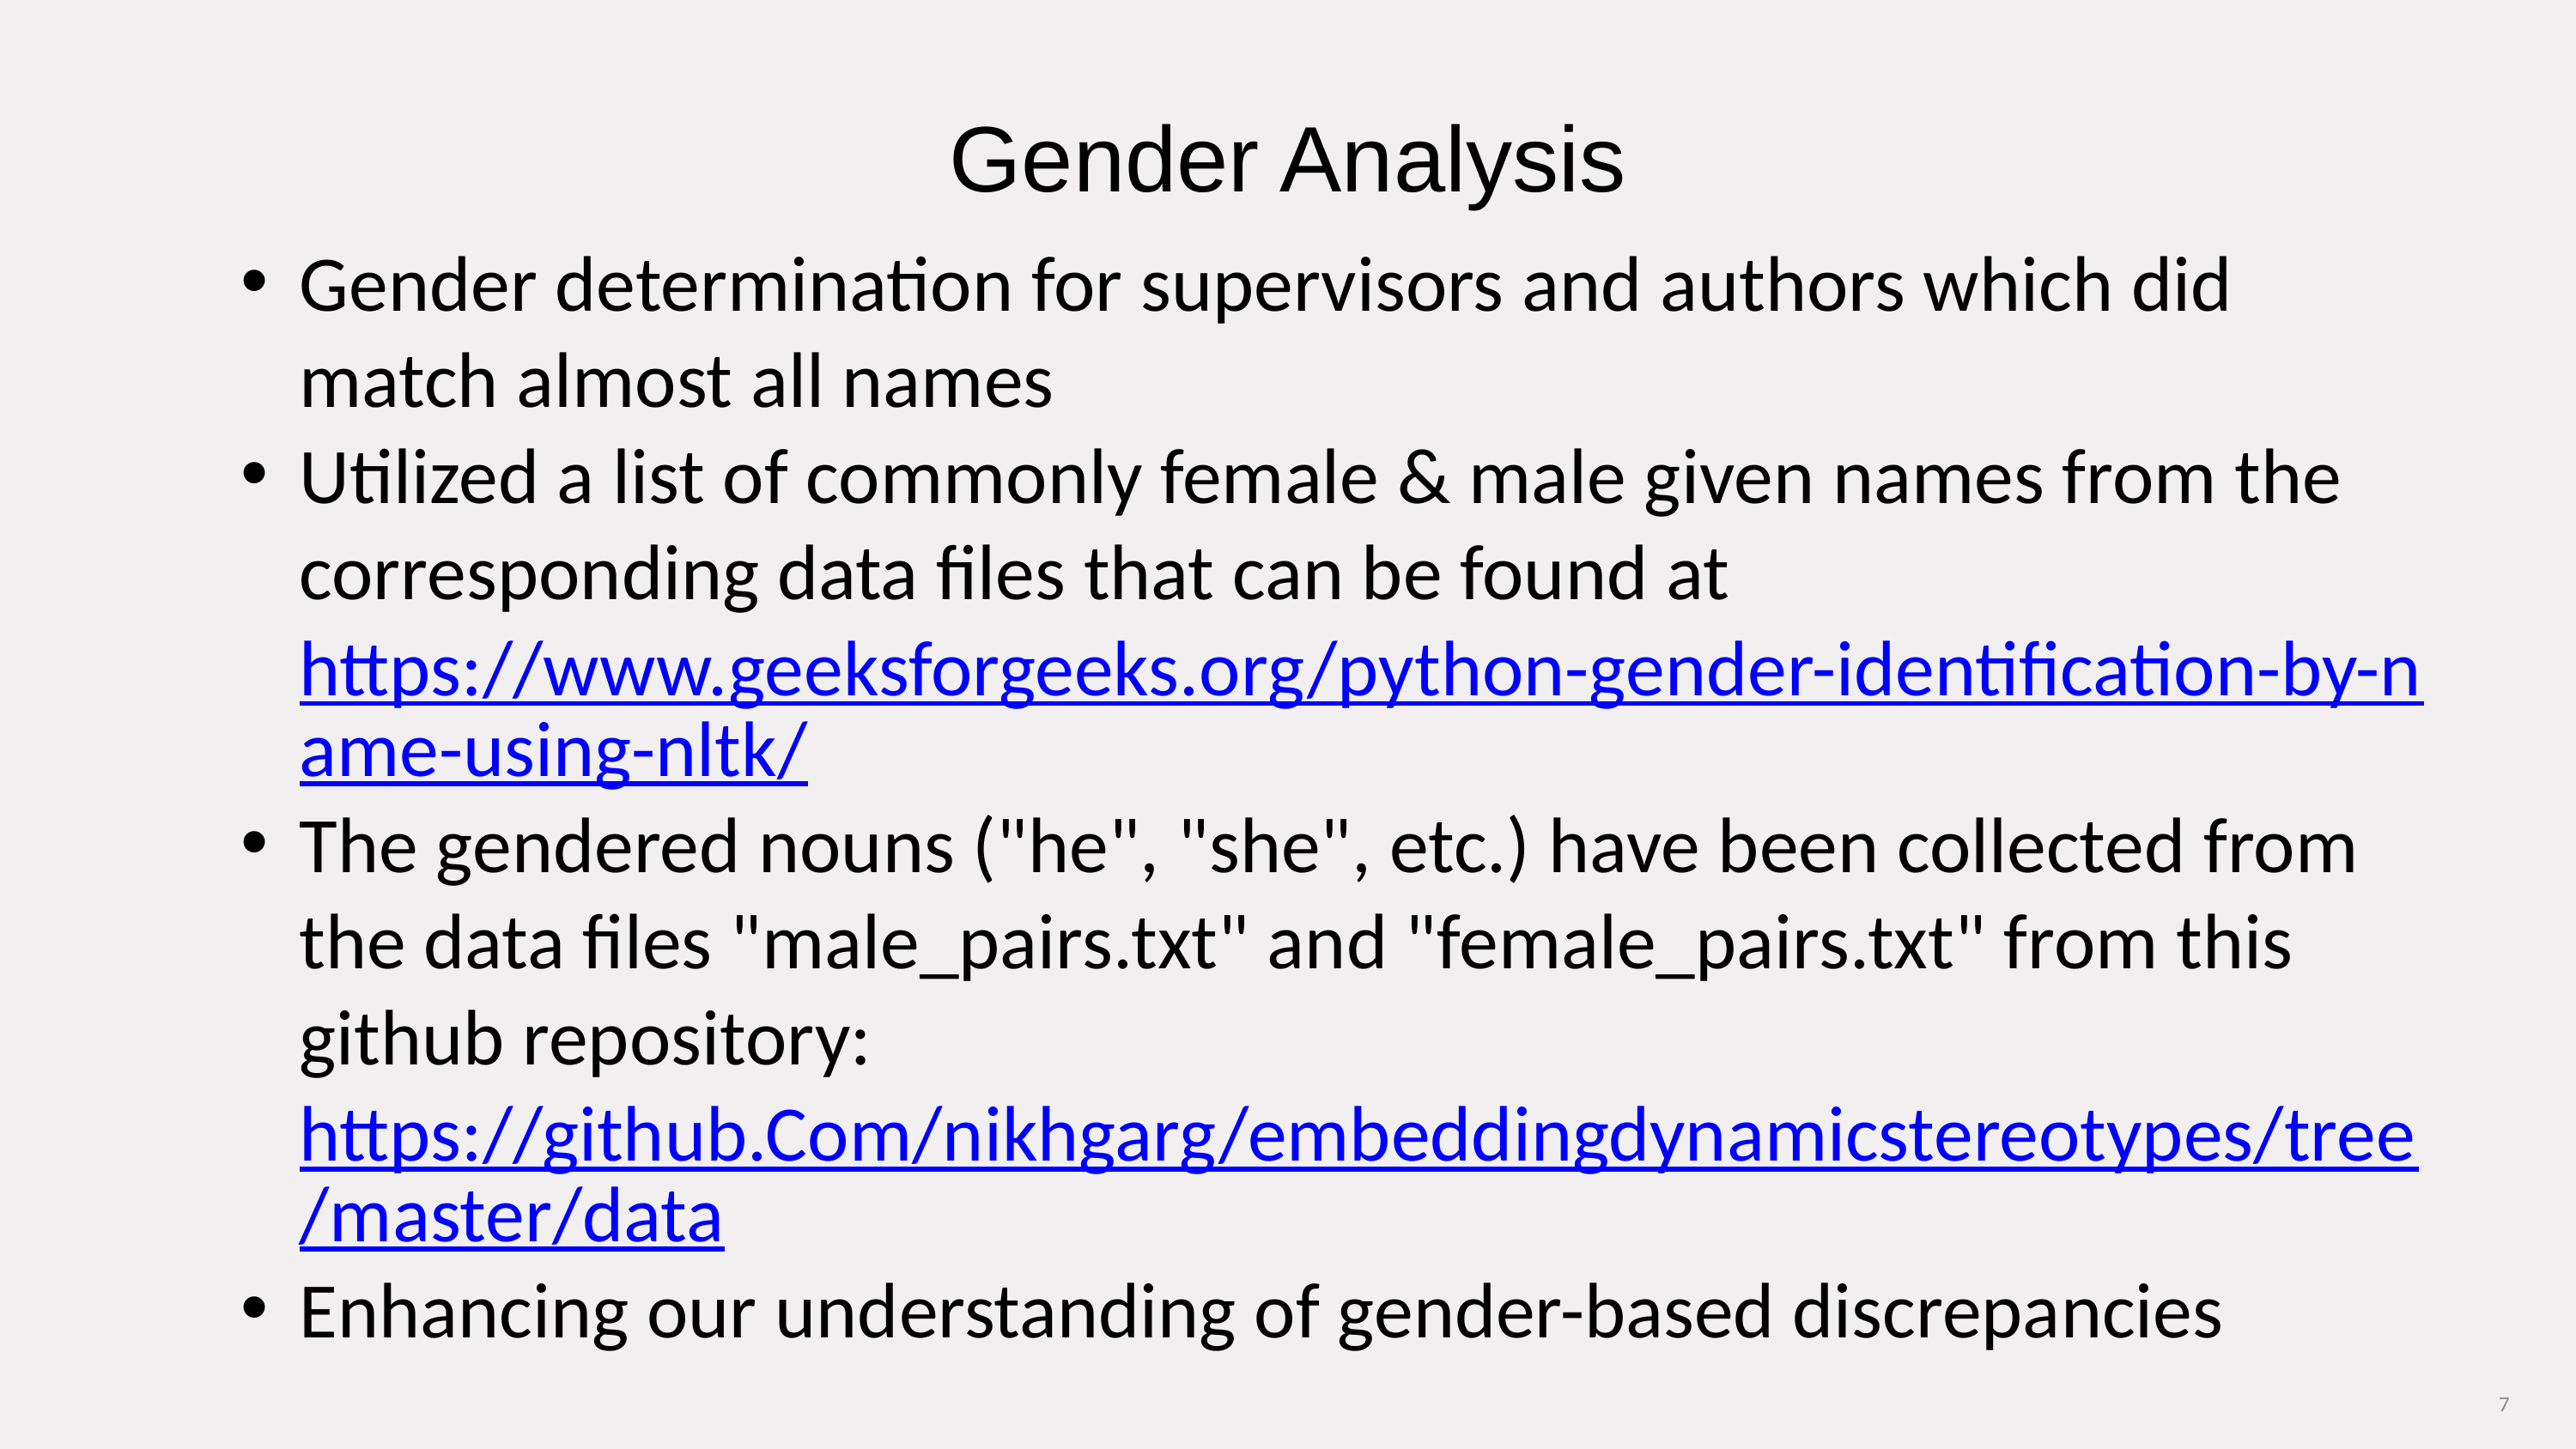

Gender Analysis
Gender determination for supervisors and authors which did match almost all names
Utilized a list of commonly female & male given names from the corresponding data files that can be found at https://www.geeksforgeeks.org/python-gender-identification-by-name-using-nltk/
The gendered nouns ("he", "she", etc.) have been collected from the data files "male_pairs.txt" and "female_pairs.txt" from this github repository: https://github.Com/nikhgarg/embeddingdynamicstereotypes/tree/master/data
Enhancing our understanding of gender-based discrepancies

7